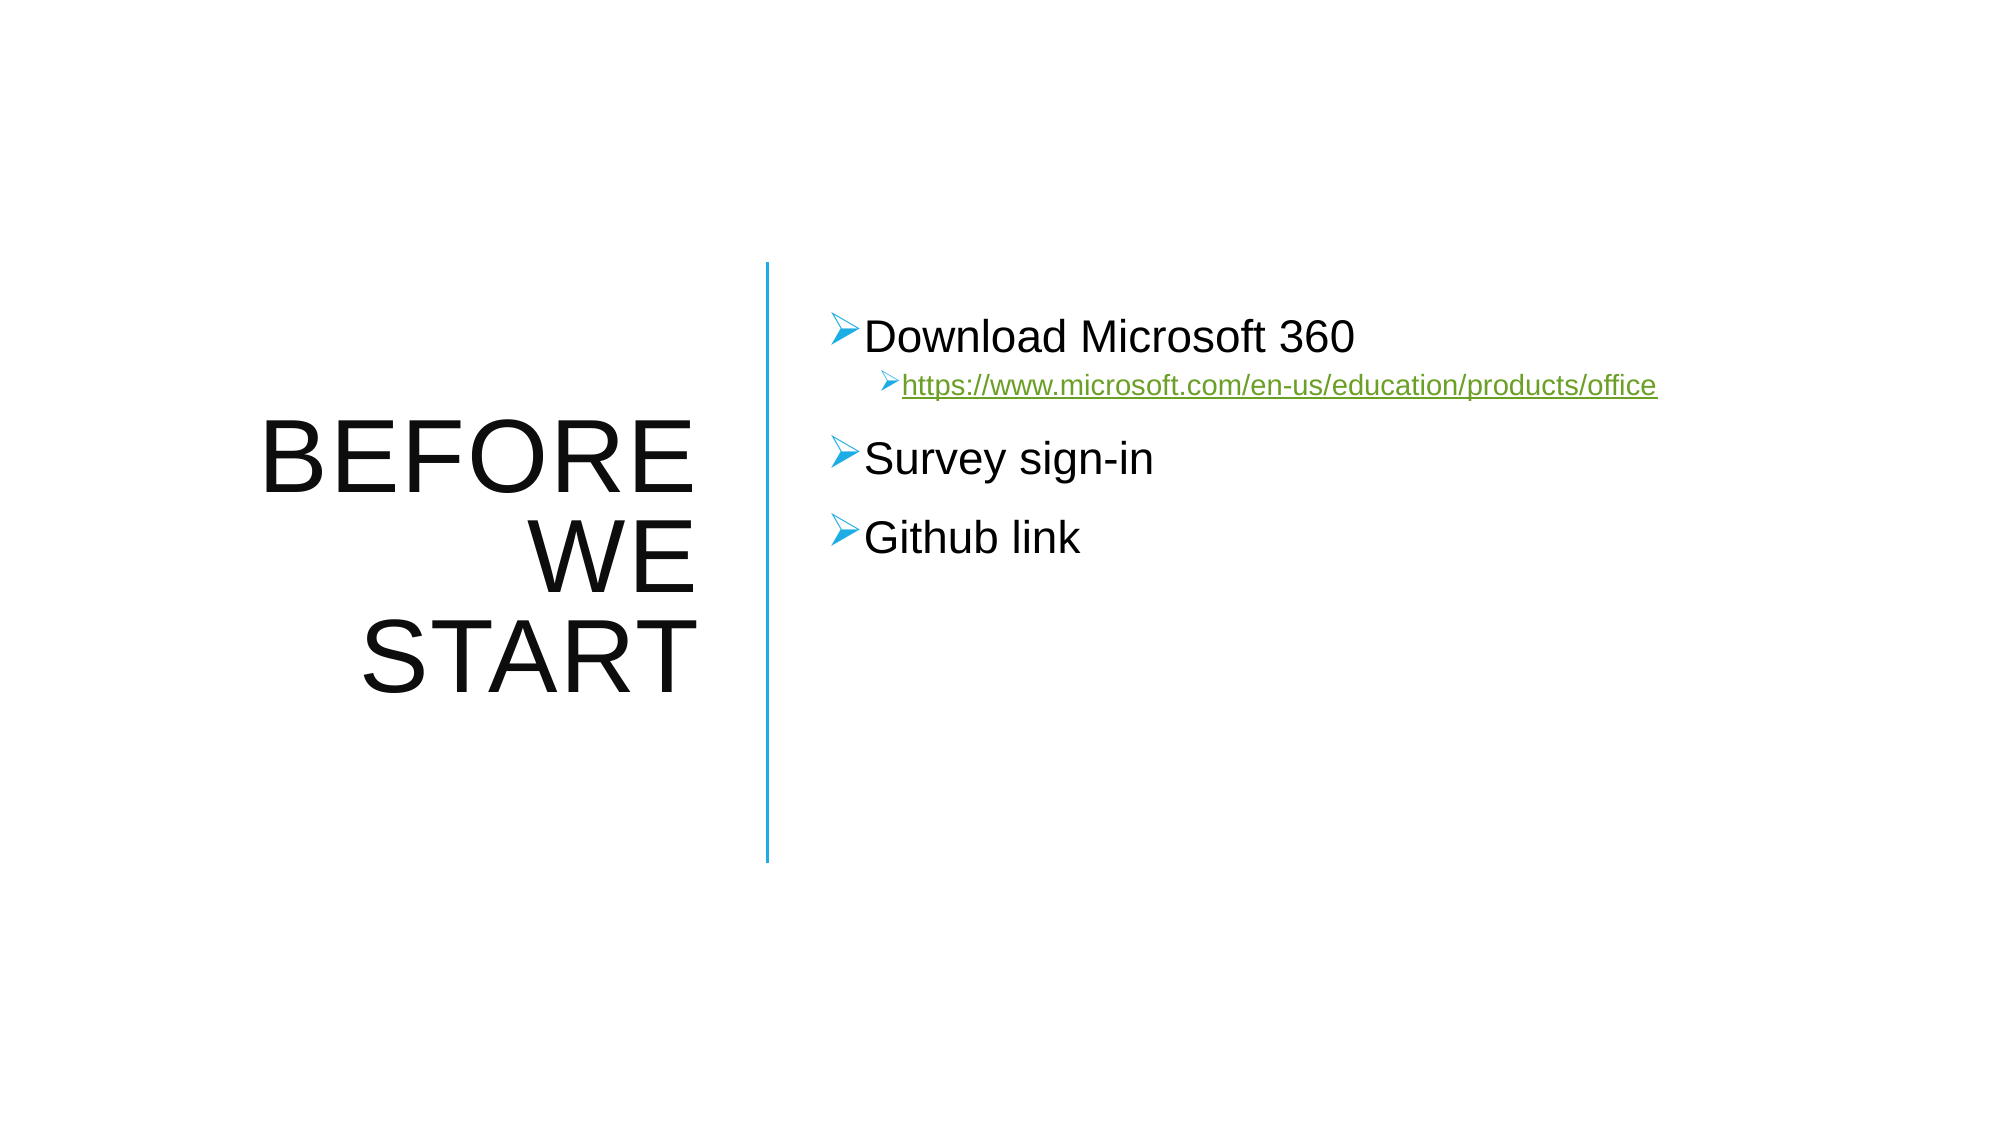

# Before we start
Download Microsoft 360
https://www.microsoft.com/en-us/education/products/office
Survey sign-in
Github link